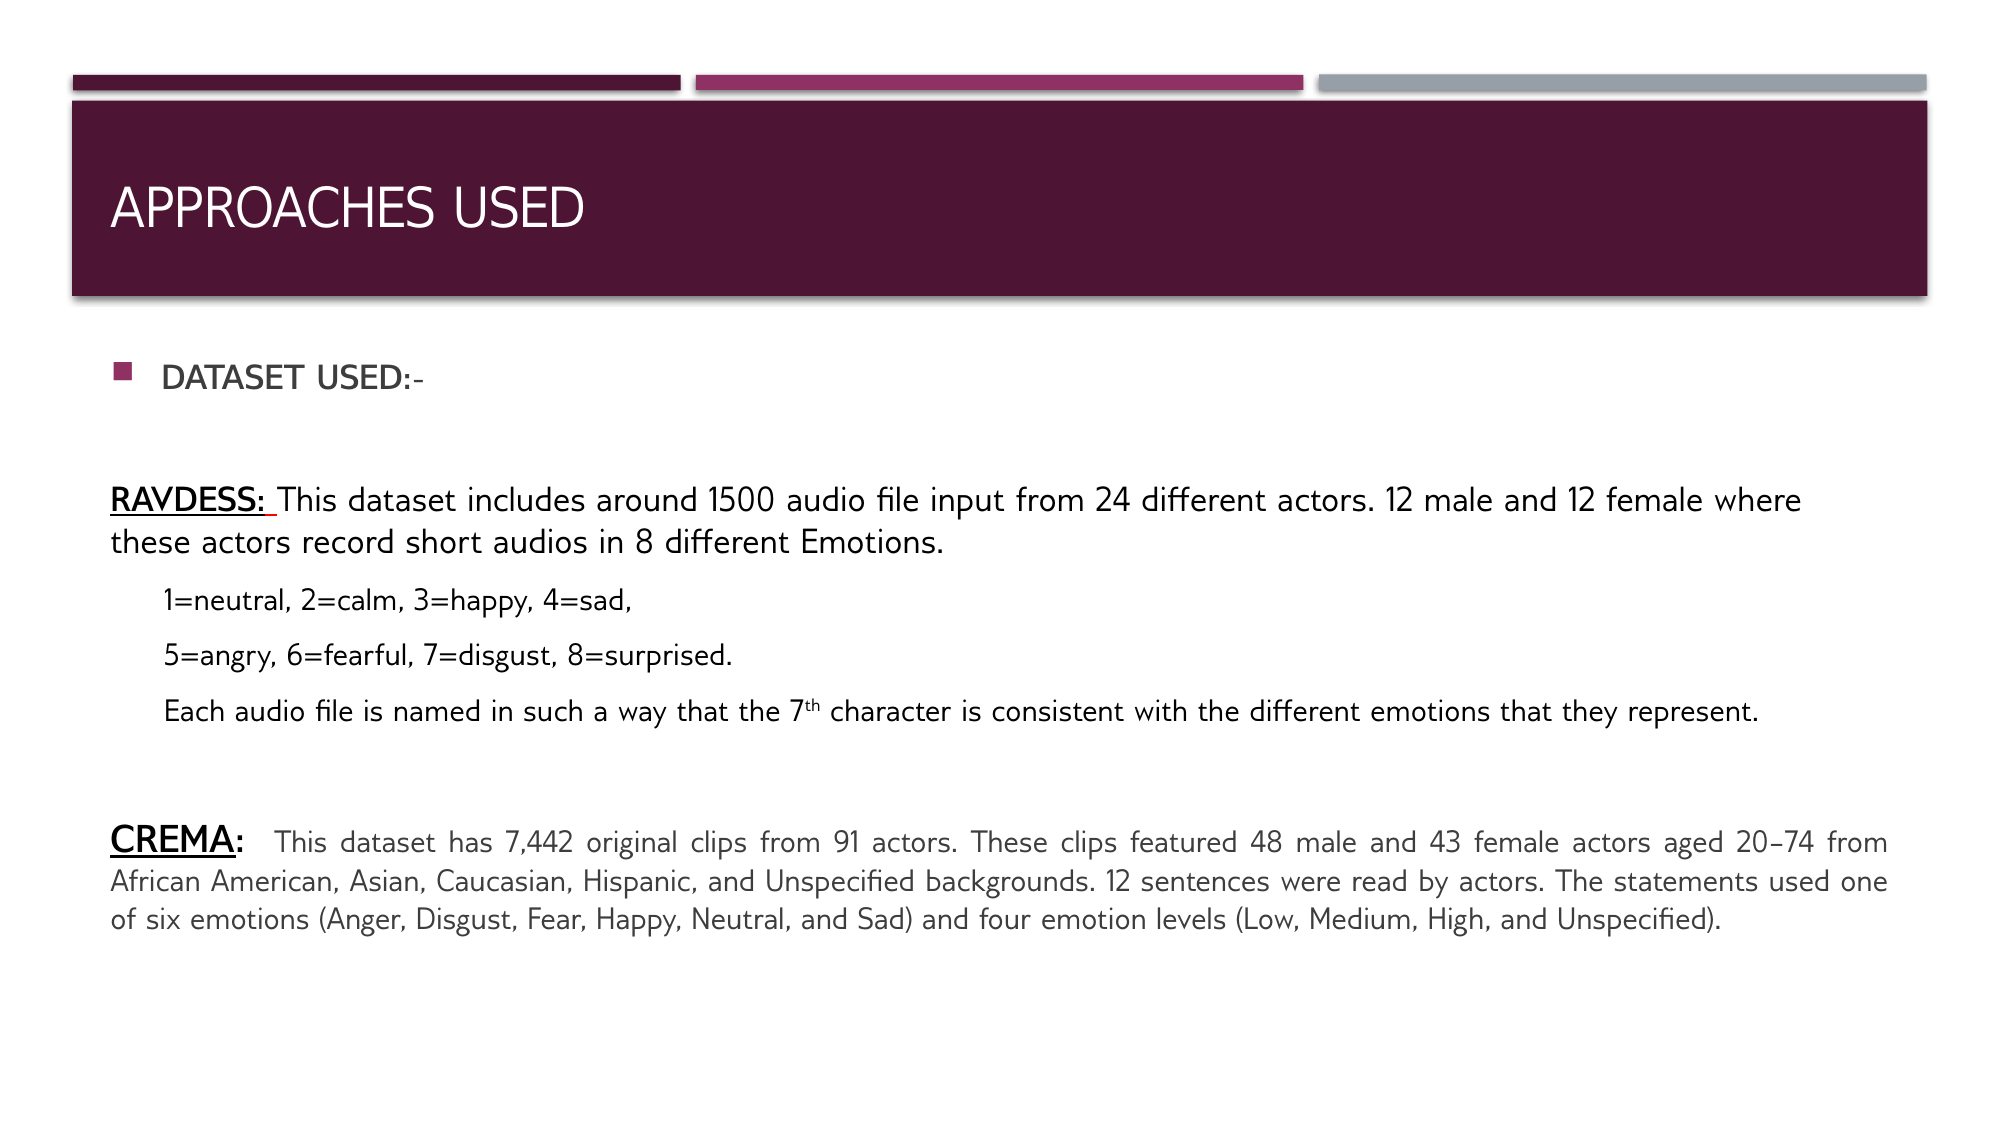

# APPROACHES USED
DATASET USED:-

RAVDESS: This dataset includes around 1500 audio file input from 24 different actors. 12 male and 12 female where these actors record short audios in 8 different Emotions.
	1=neutral, 2=calm, 3=happy, 4=sad,
	5=angry, 6=fearful, 7=disgust, 8=surprised.
	Each audio file is named in such a way that the 7th character is consistent with the different emotions that they represent.

CREMA:  This dataset has 7,442 original clips from 91 actors. These clips featured 48 male and 43 female actors aged 20–74 from African American, Asian, Caucasian, Hispanic, and Unspecified backgrounds. 12 sentences were read by actors. The statements used one of six emotions (Anger, Disgust, Fear, Happy, Neutral, and Sad) and four emotion levels (Low, Medium, High, and Unspecified).